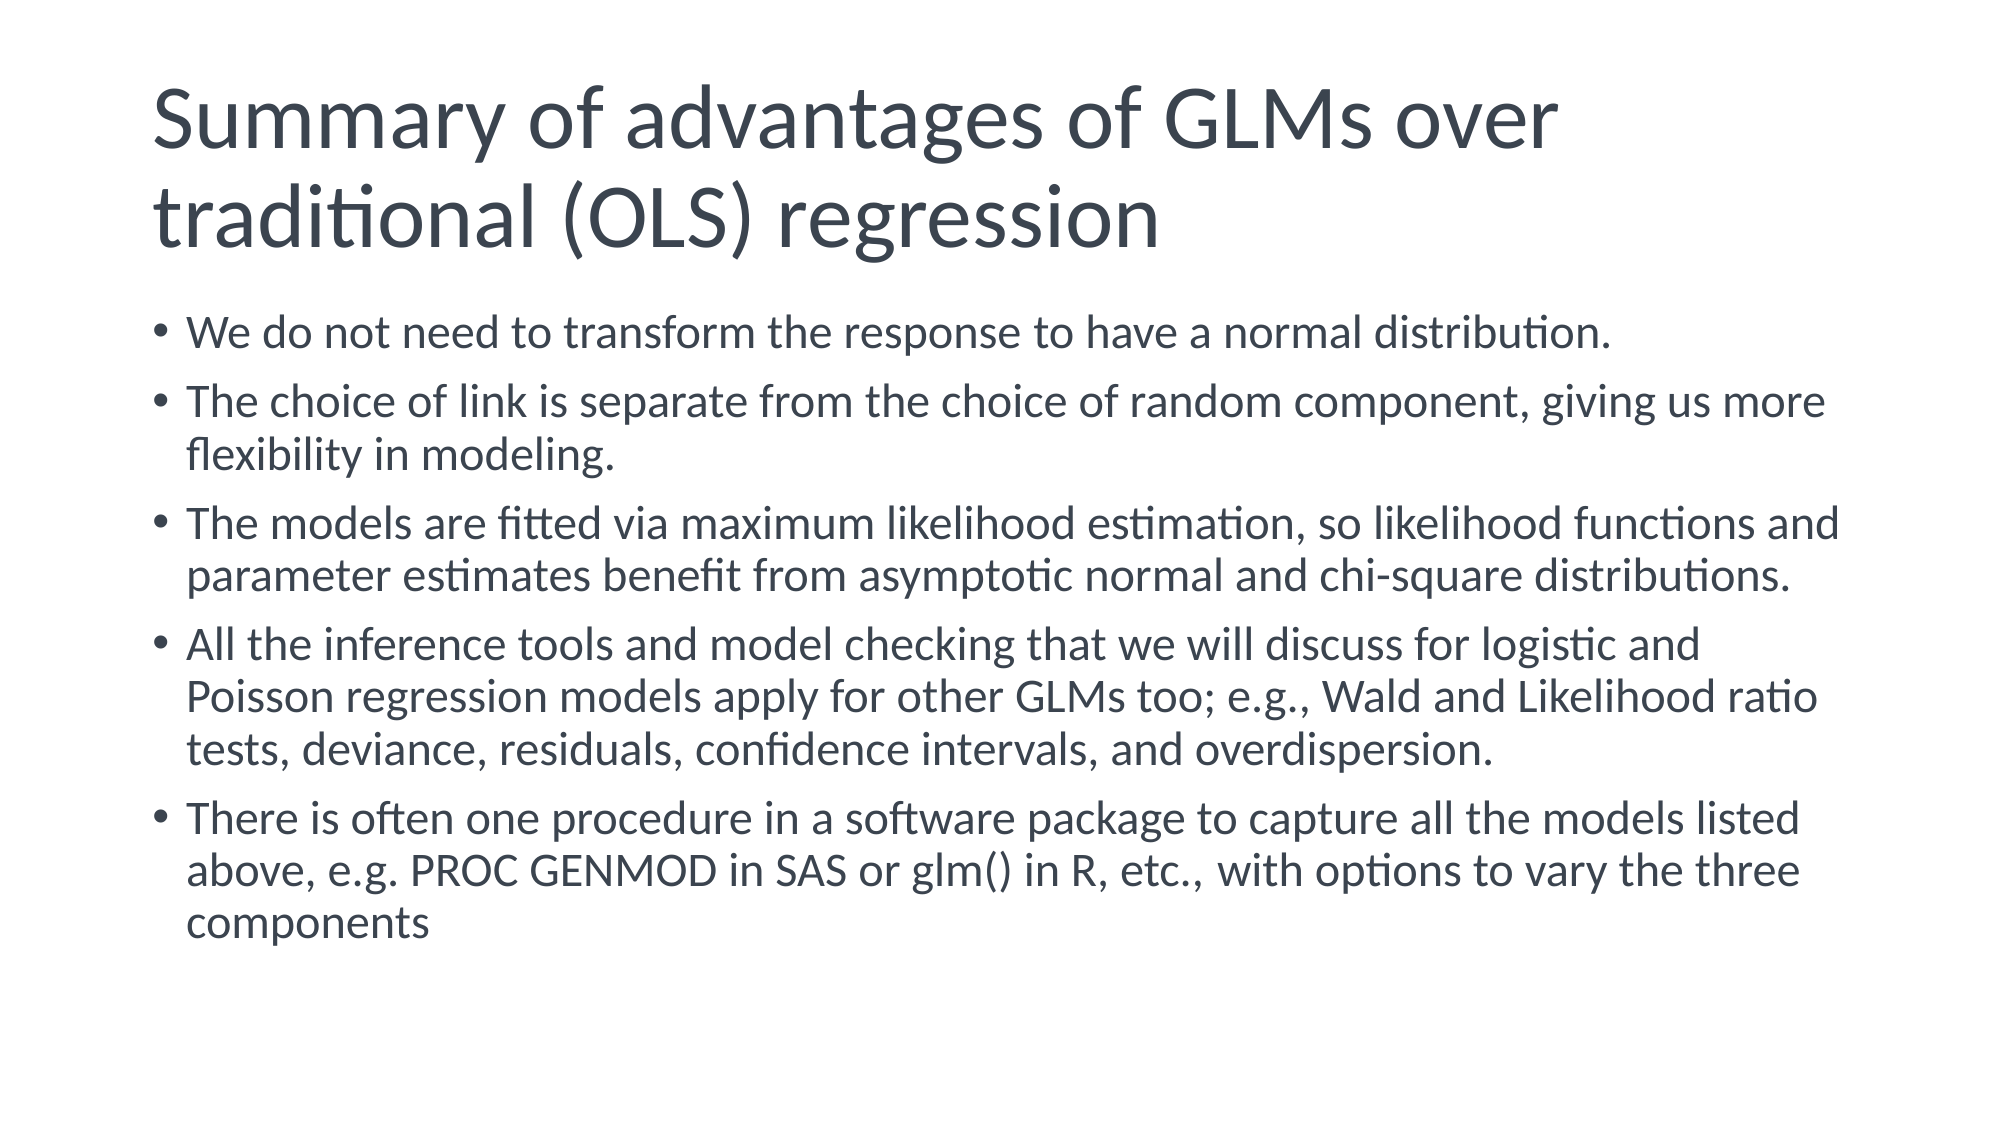

# Summary of advantages of GLMs over traditional (OLS) regression
We do not need to transform the response to have a normal distribution.
The choice of link is separate from the choice of random component, giving us more flexibility in modeling.
The models are fitted via maximum likelihood estimation, so likelihood functions and parameter estimates benefit from asymptotic normal and chi-square distributions.
All the inference tools and model checking that we will discuss for logistic and Poisson regression models apply for other GLMs too; e.g., Wald and Likelihood ratio tests, deviance, residuals, confidence intervals, and overdispersion.
There is often one procedure in a software package to capture all the models listed above, e.g. PROC GENMOD in SAS or glm() in R, etc., with options to vary the three components